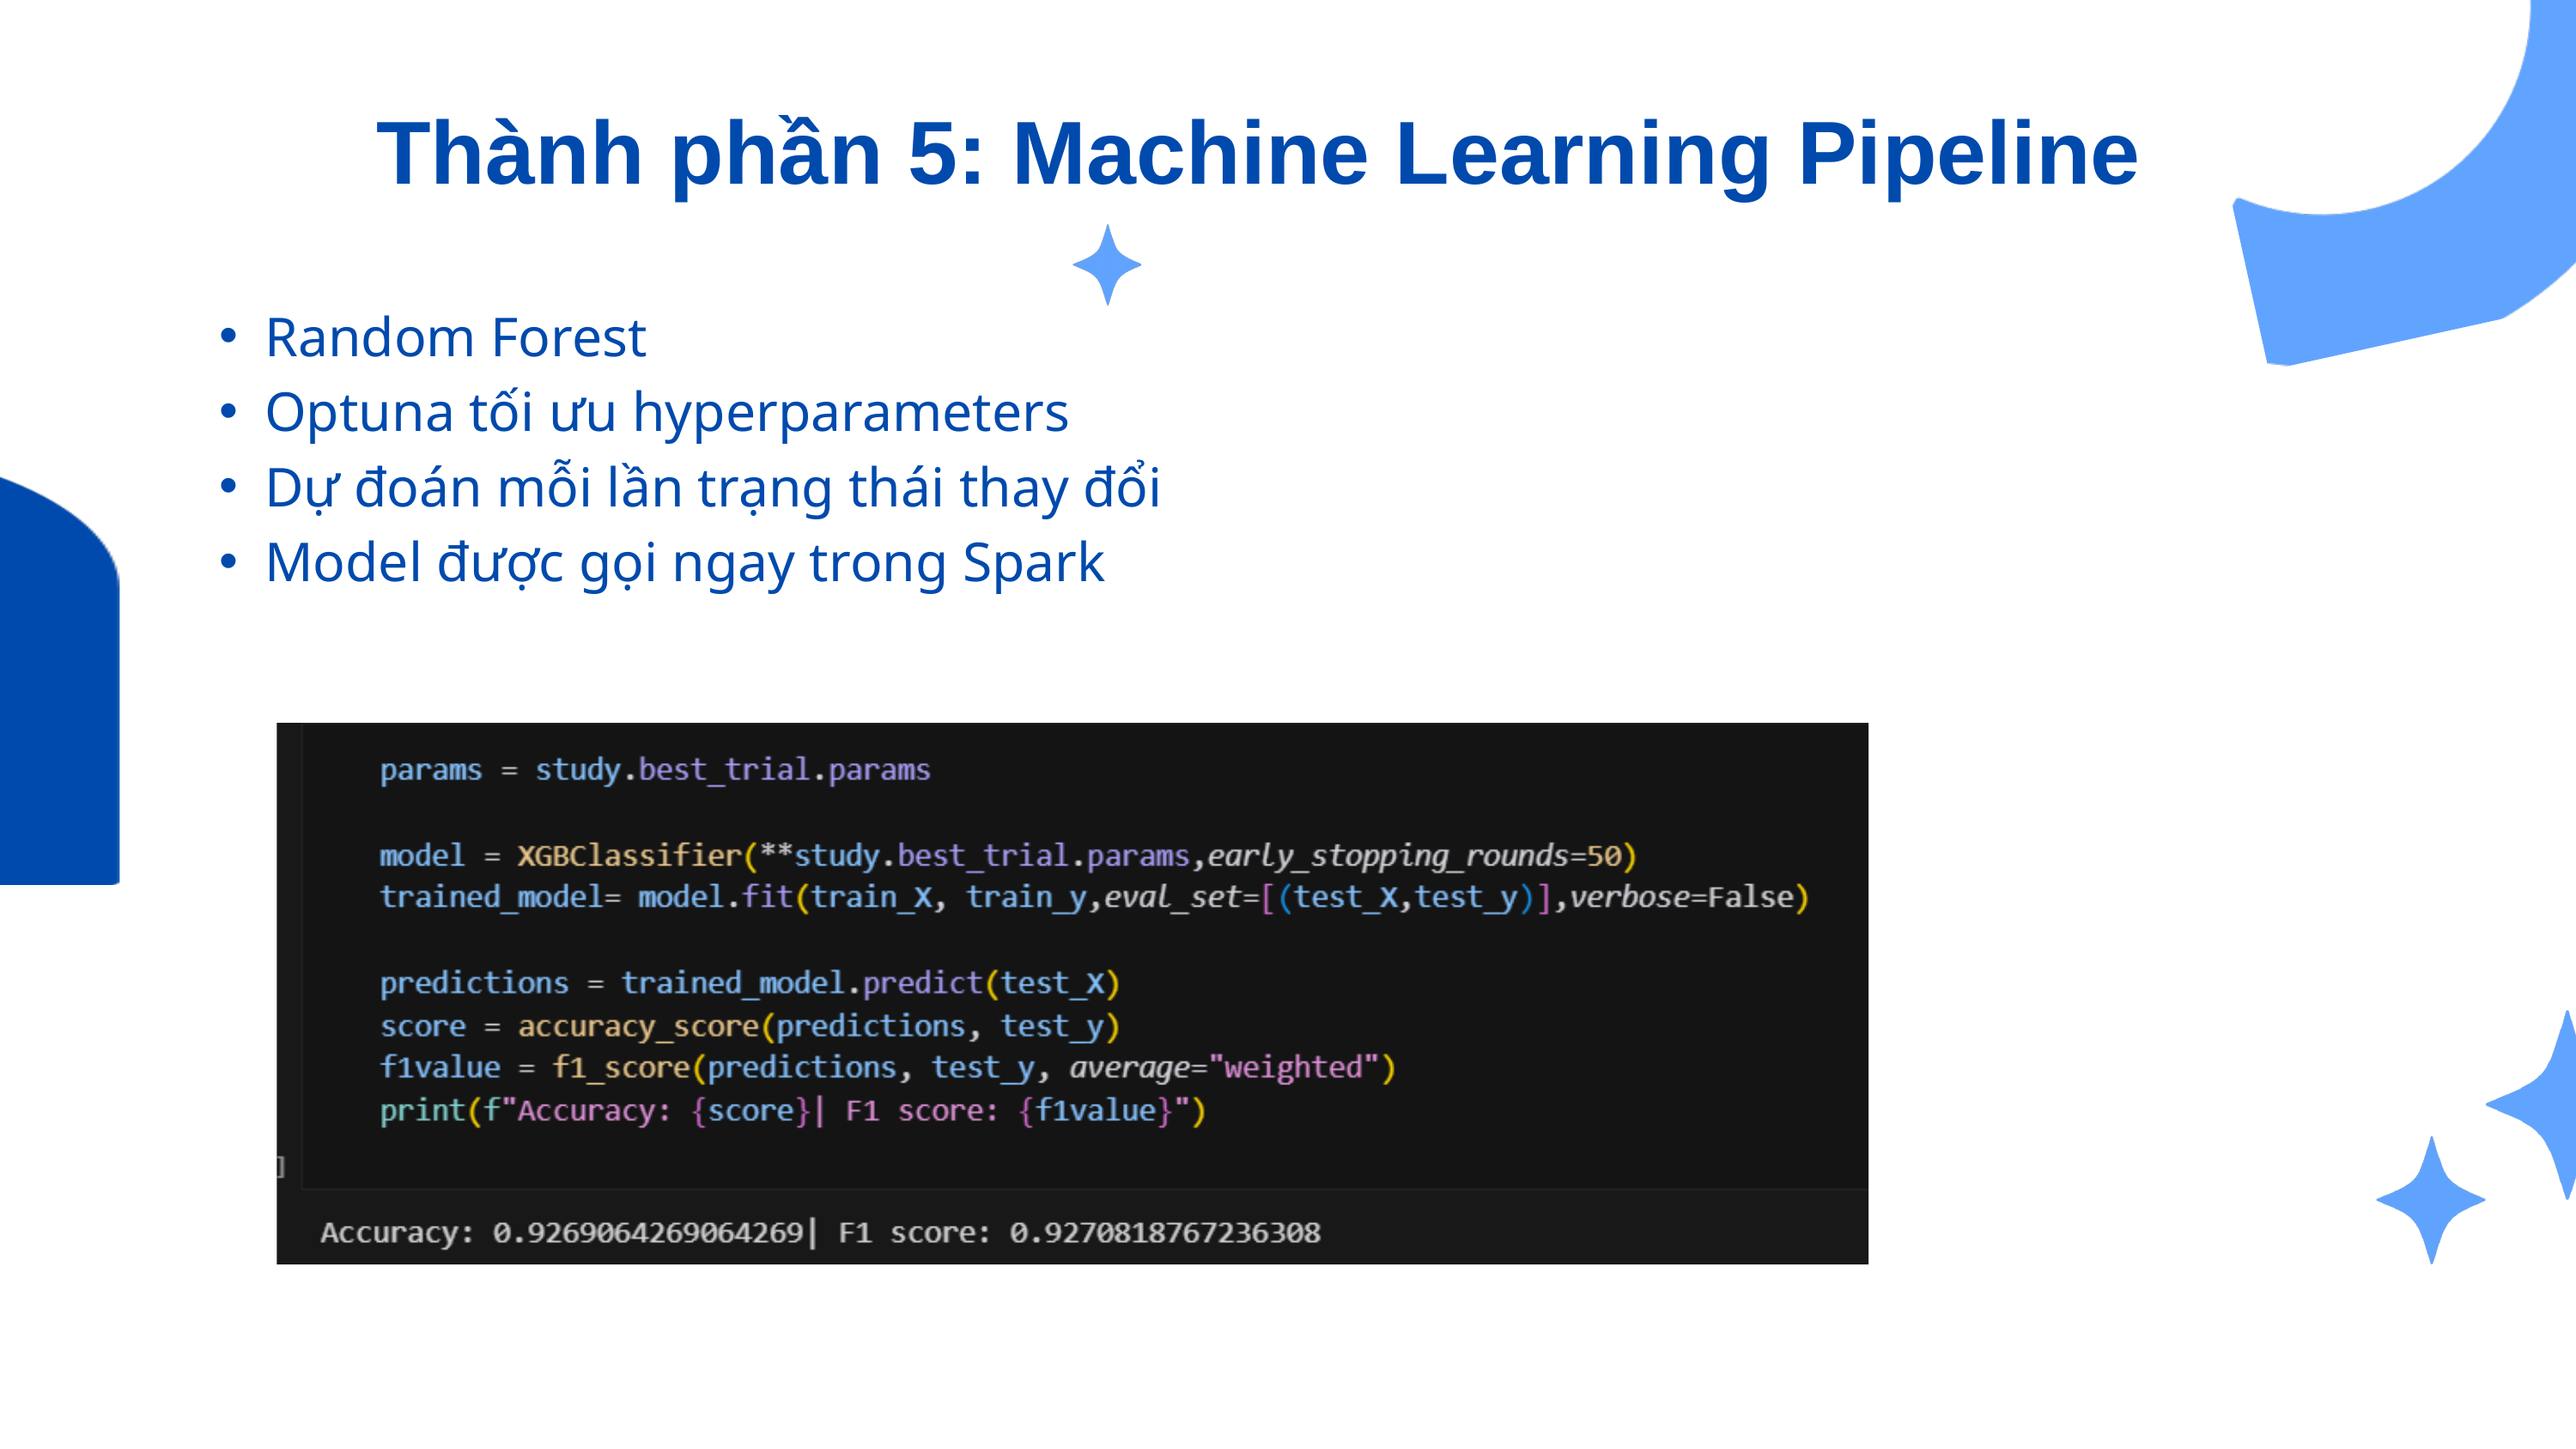

Thành phần 5: Machine Learning Pipeline

Random Forest
Optuna tối ưu hyperparameters
Dự đoán mỗi lần trạng thái thay đổi
Model được gọi ngay trong Spark